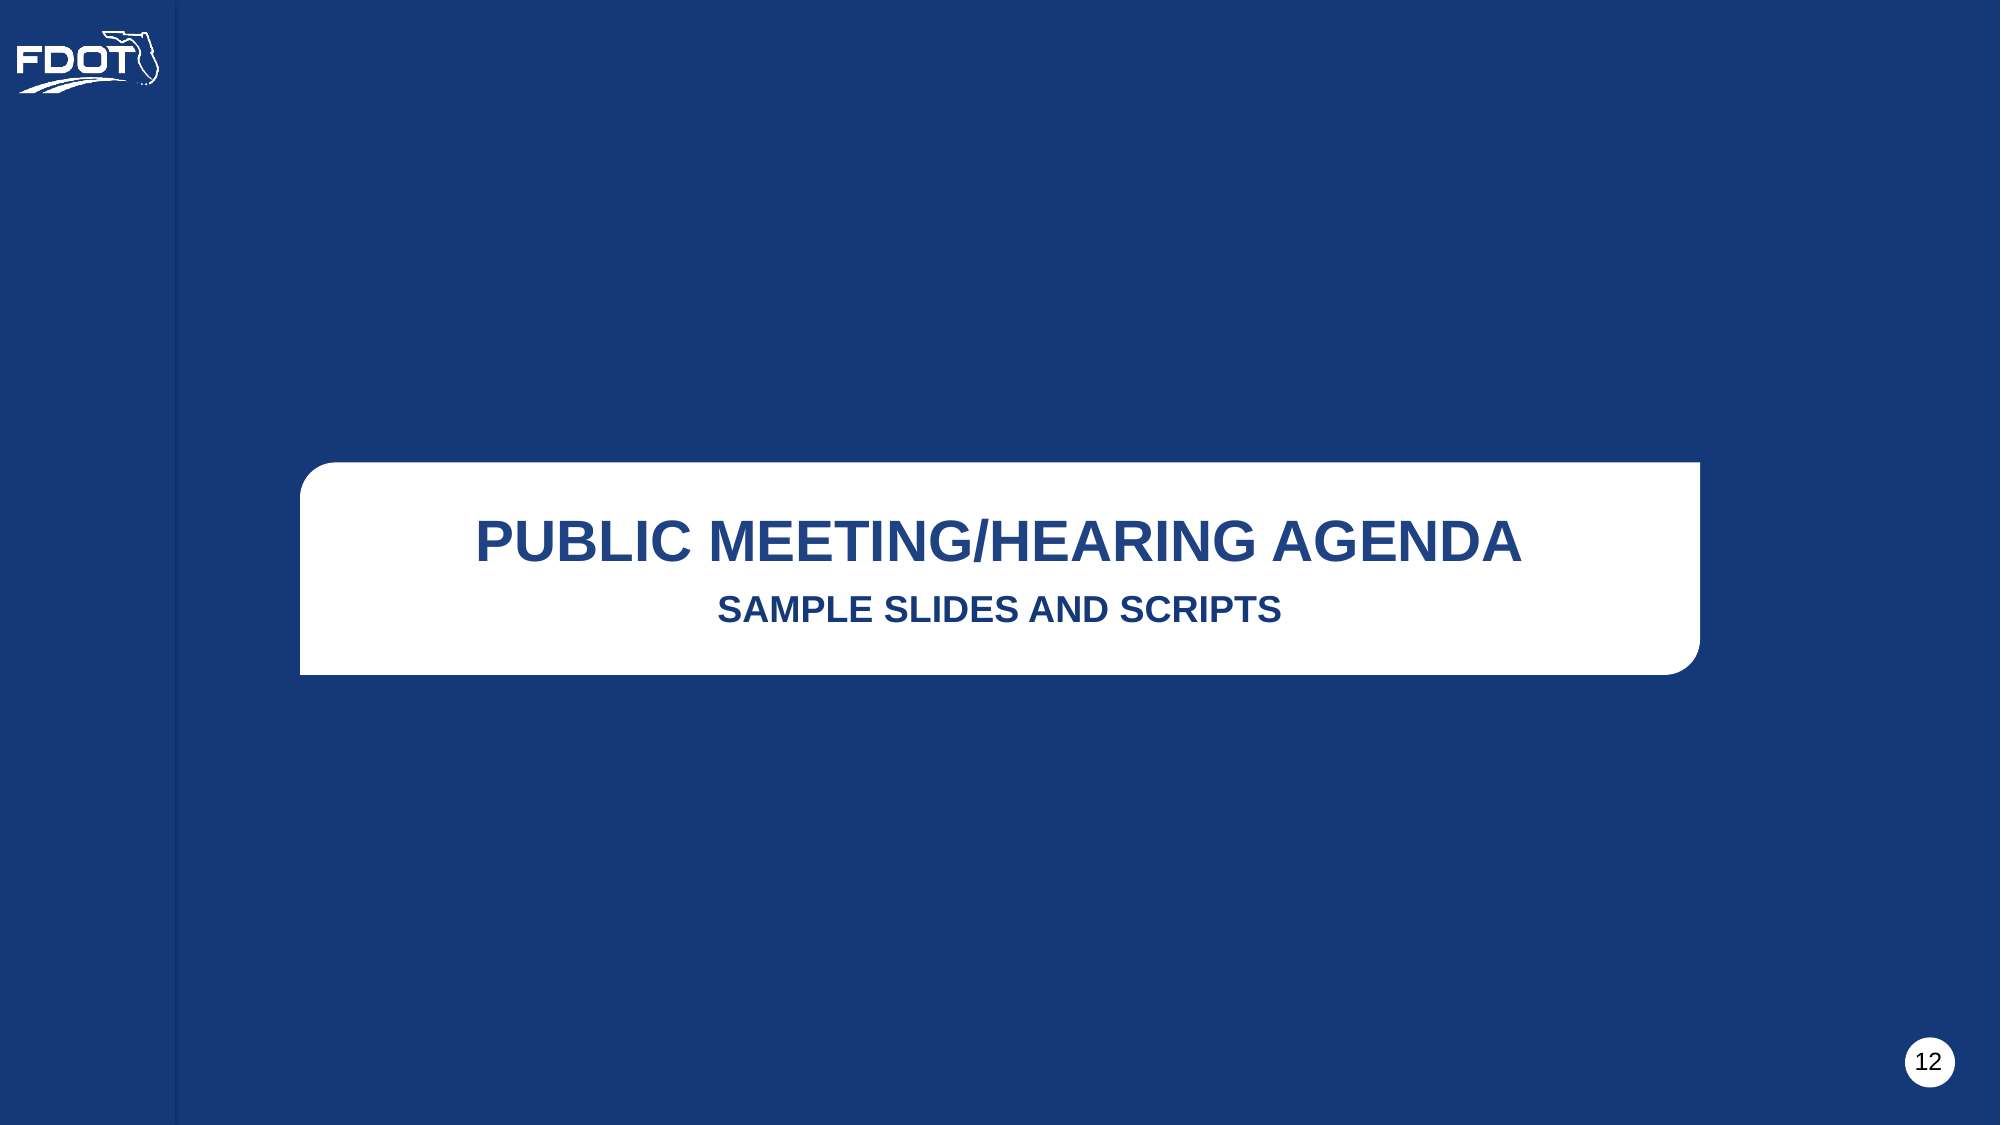

PUBLIC MEETING/HEARING AGENDA
SAMPLE SLIDES AND SCRIPTS
 12